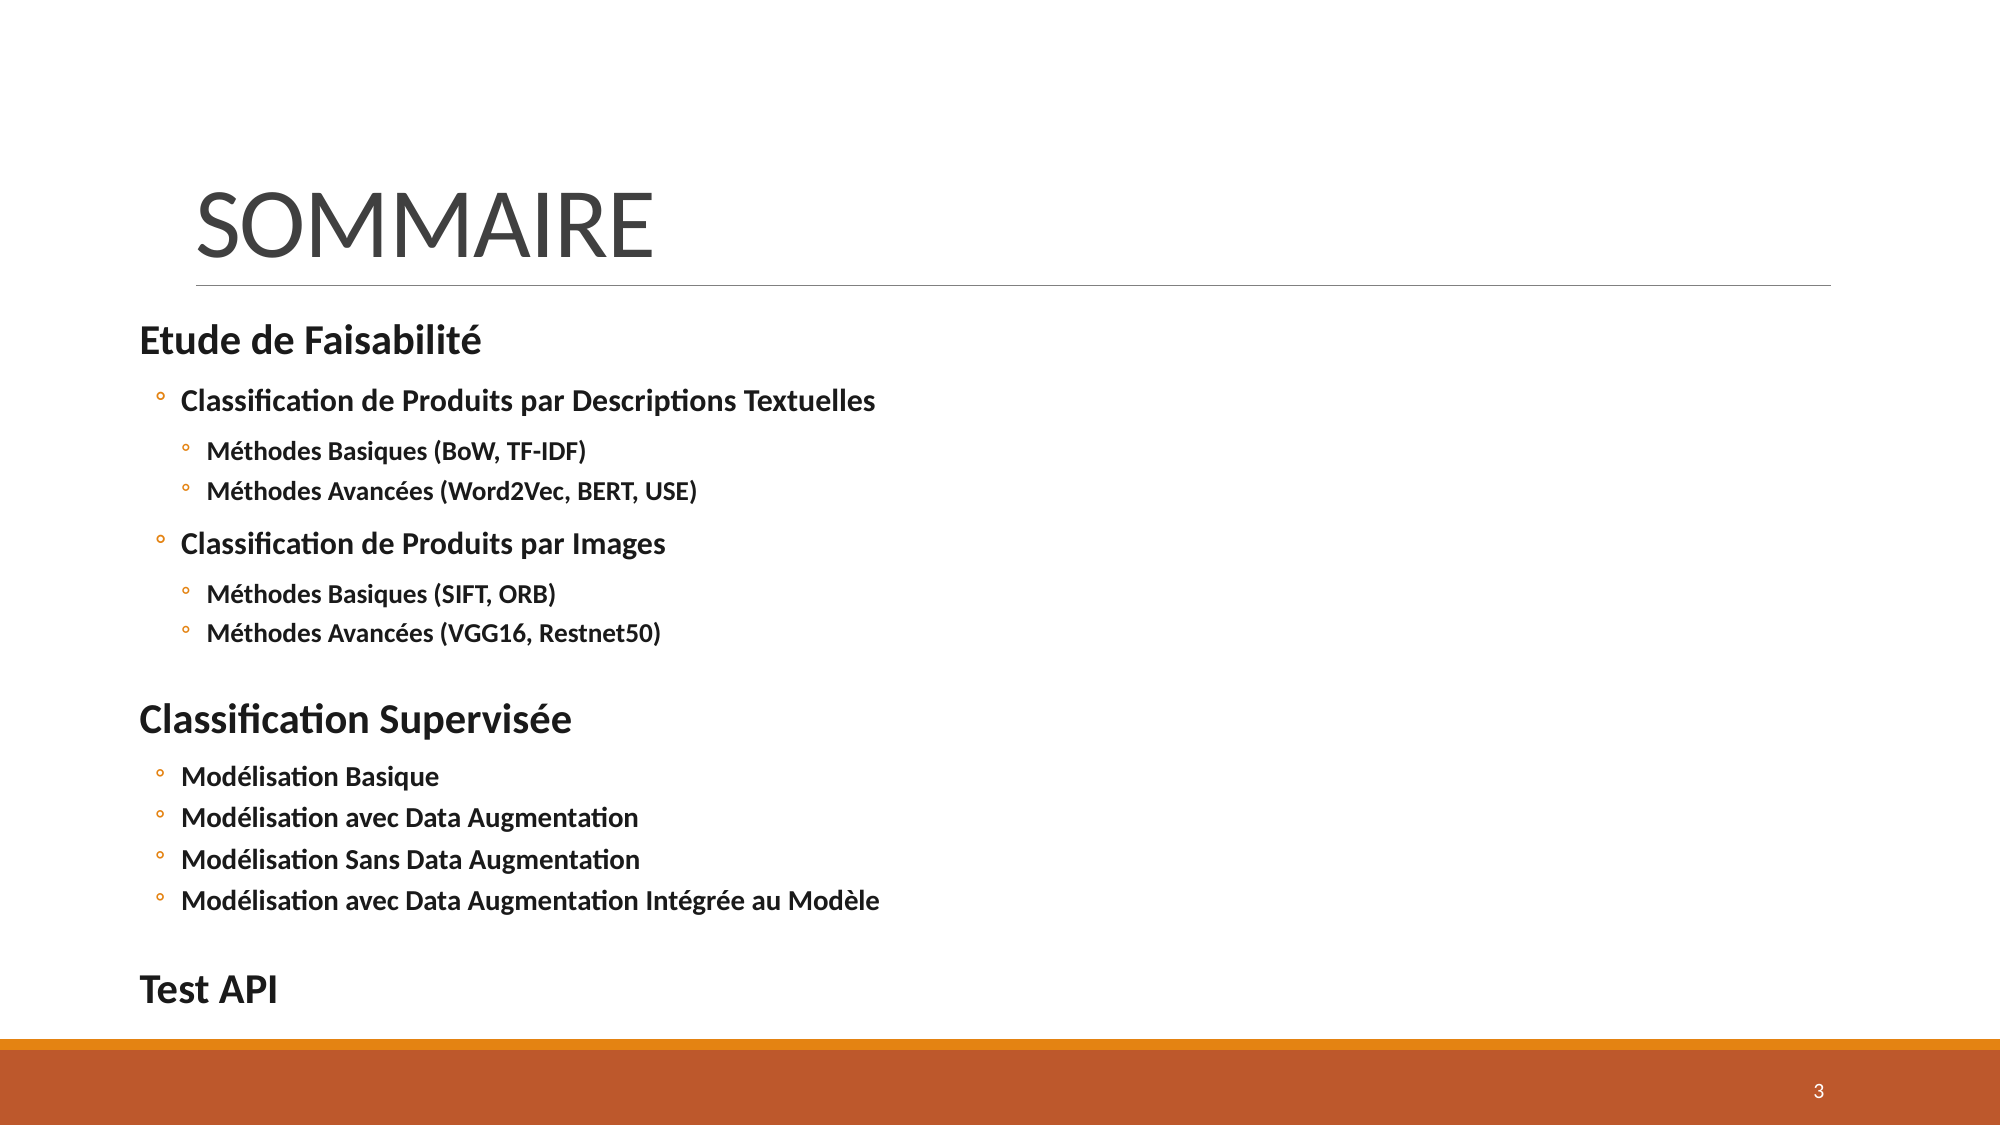

# SOMMAIRE
Etude de Faisabilité
Classification de Produits par Descriptions Textuelles
Méthodes Basiques (BoW, TF-IDF)
Méthodes Avancées (Word2Vec, BERT, USE)
Classification de Produits par Images
Méthodes Basiques (SIFT, ORB)
Méthodes Avancées (VGG16, Restnet50)

Classification Supervisée
Modélisation Basique
Modélisation avec Data Augmentation
Modélisation Sans Data Augmentation
Modélisation avec Data Augmentation Intégrée au Modèle

Test API
3